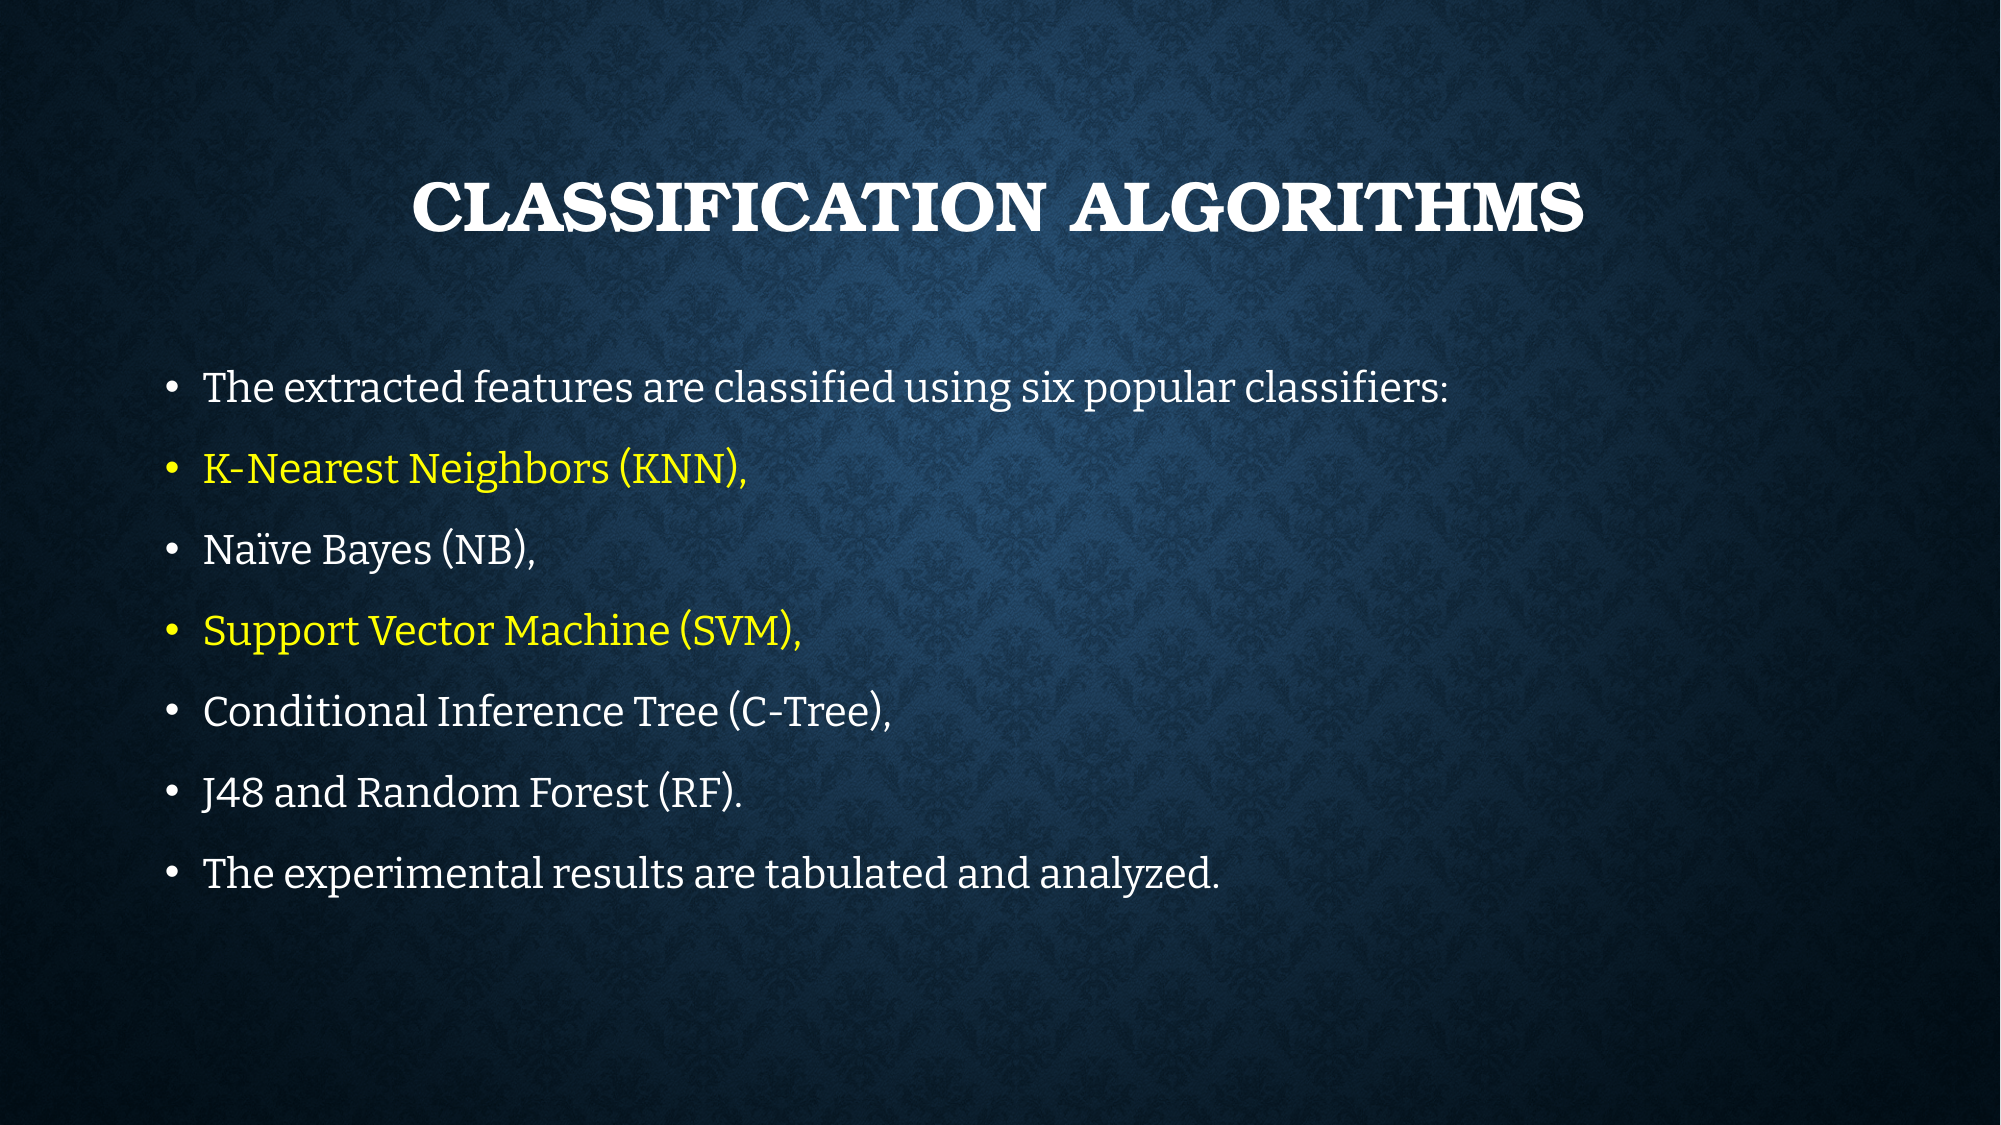

# Classification algorithms
The extracted features are classified using six popular classifiers:
K-Nearest Neighbors (KNN),
Naïve Bayes (NB),
Support Vector Machine (SVM),
Conditional Inference Tree (C-Tree),
J48 and Random Forest (RF).
The experimental results are tabulated and analyzed.